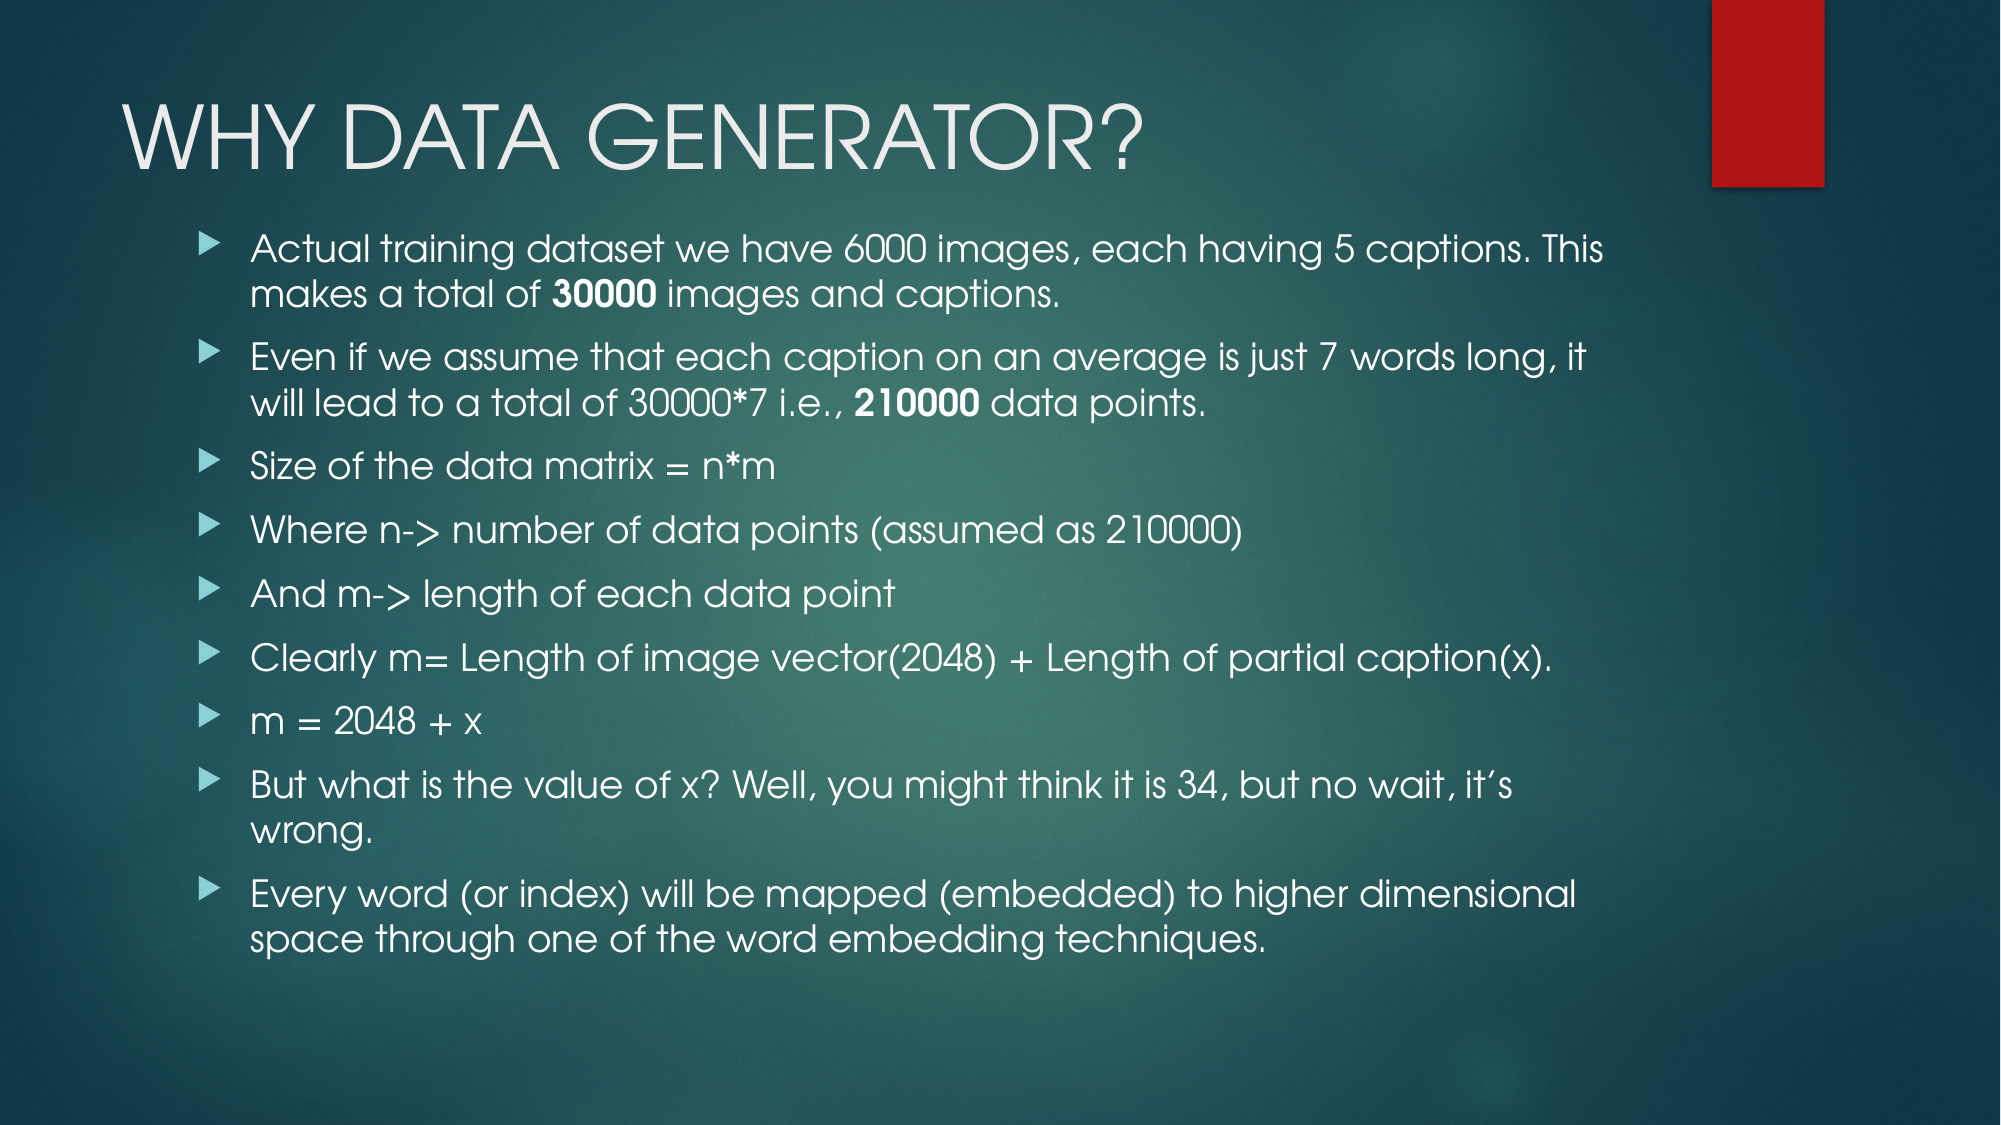

# WHY DATA GENERATOR?
Actual training dataset we have 6000 images, each having 5 captions. This makes a total of 30000 images and captions.
Even if we assume that each caption on an average is just 7 words long, it will lead to a total of 30000*7 i.e., 210000 data points.
Size of the data matrix = n*m
Where n-> number of data points (assumed as 210000)
And m-> length of each data point
Clearly m= Length of image vector(2048) + Length of partial caption(x).
m = 2048 + x
But what is the value of x? Well, you might think it is 34, but no wait, it’s wrong.
Every word (or index) will be mapped (embedded) to higher dimensional space through one of the word embedding techniques.